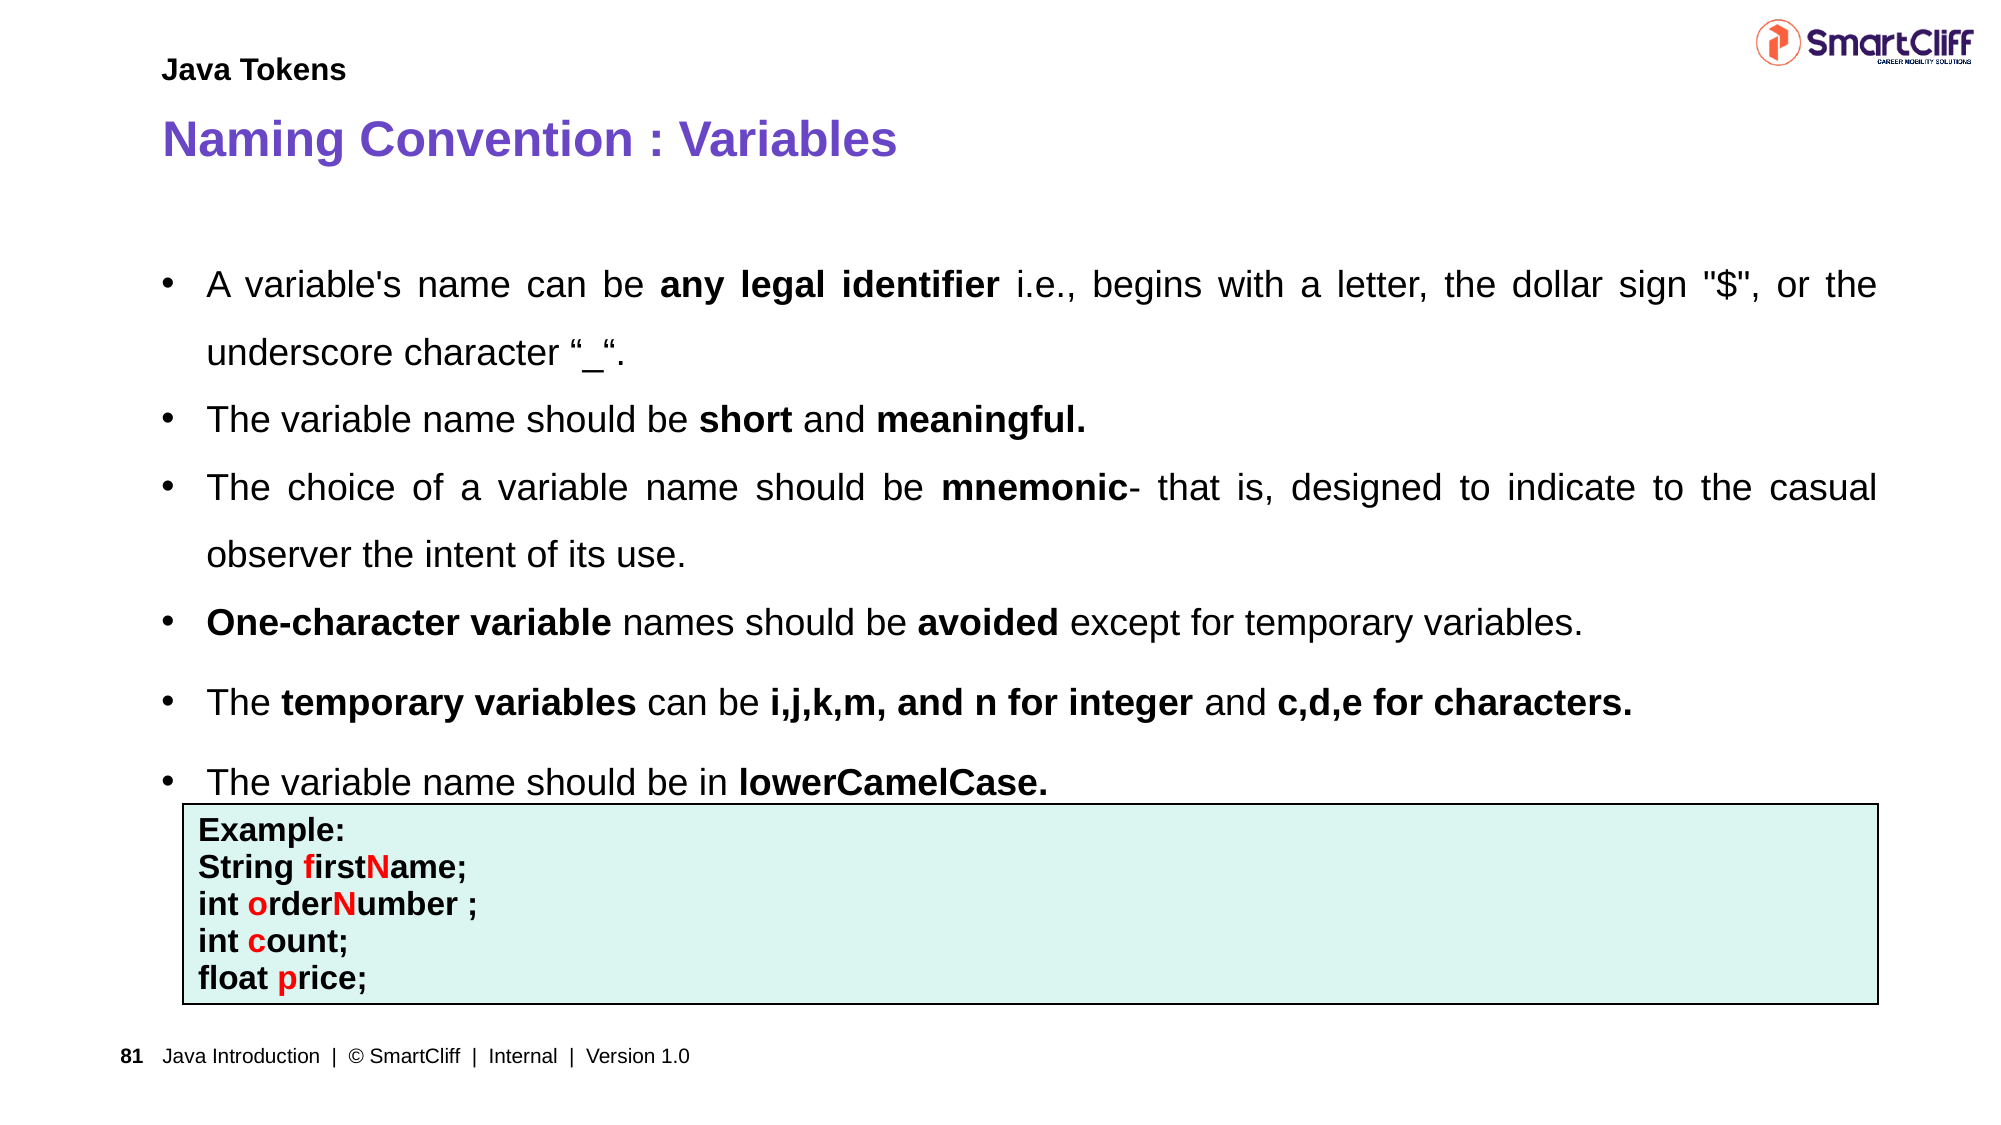

Java Tokens
# Naming Convention : Variables
A variable's name can be any legal identifier i.e., begins with a letter, the dollar sign "$", or the underscore character “_“.
The variable name should be short and meaningful.
The choice of a variable name should be mnemonic- that is, designed to indicate to the casual observer the intent of its use.
One-character variable names should be avoided except for temporary variables.
The temporary variables can be i,j,k,m, and n for integer and c,d,e for characters.
The variable name should be in lowerCamelCase.

| Example: String firstName; int orderNumber ; int count; float price; |
| --- |
Java Introduction  |  © SmartCliff  |  Internal  |  Version 1.0
81